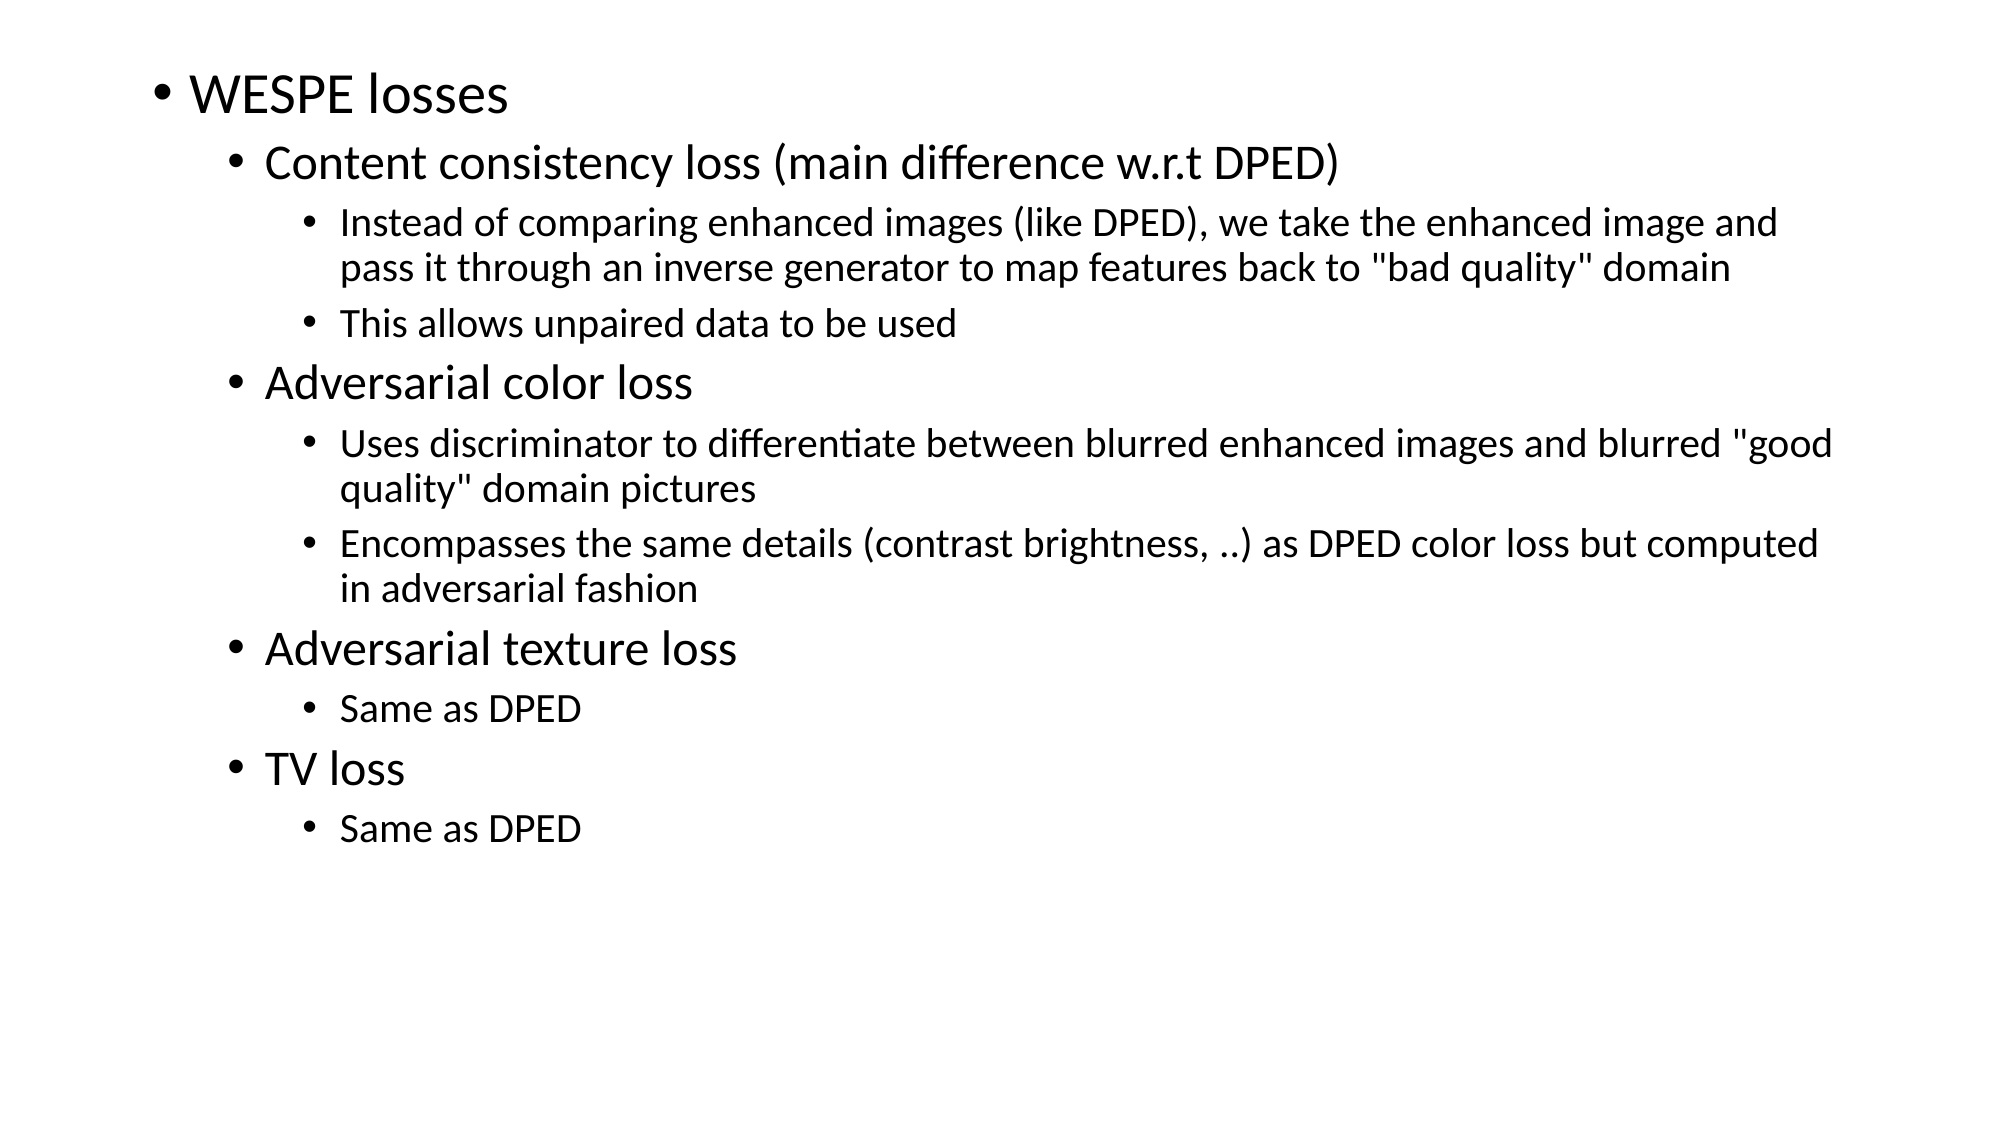

WESPE losses
Content consistency loss (main difference w.r.t DPED)
Instead of comparing enhanced images (like DPED), we take the enhanced image and pass it through an inverse generator to map features back to "bad quality" domain
This allows unpaired data to be used
Adversarial color loss
Uses discriminator to differentiate between blurred enhanced images and blurred "good quality" domain pictures
Encompasses the same details (contrast brightness, ..) as DPED color loss but computed in adversarial fashion
Adversarial texture loss
Same as DPED
TV loss
Same as DPED